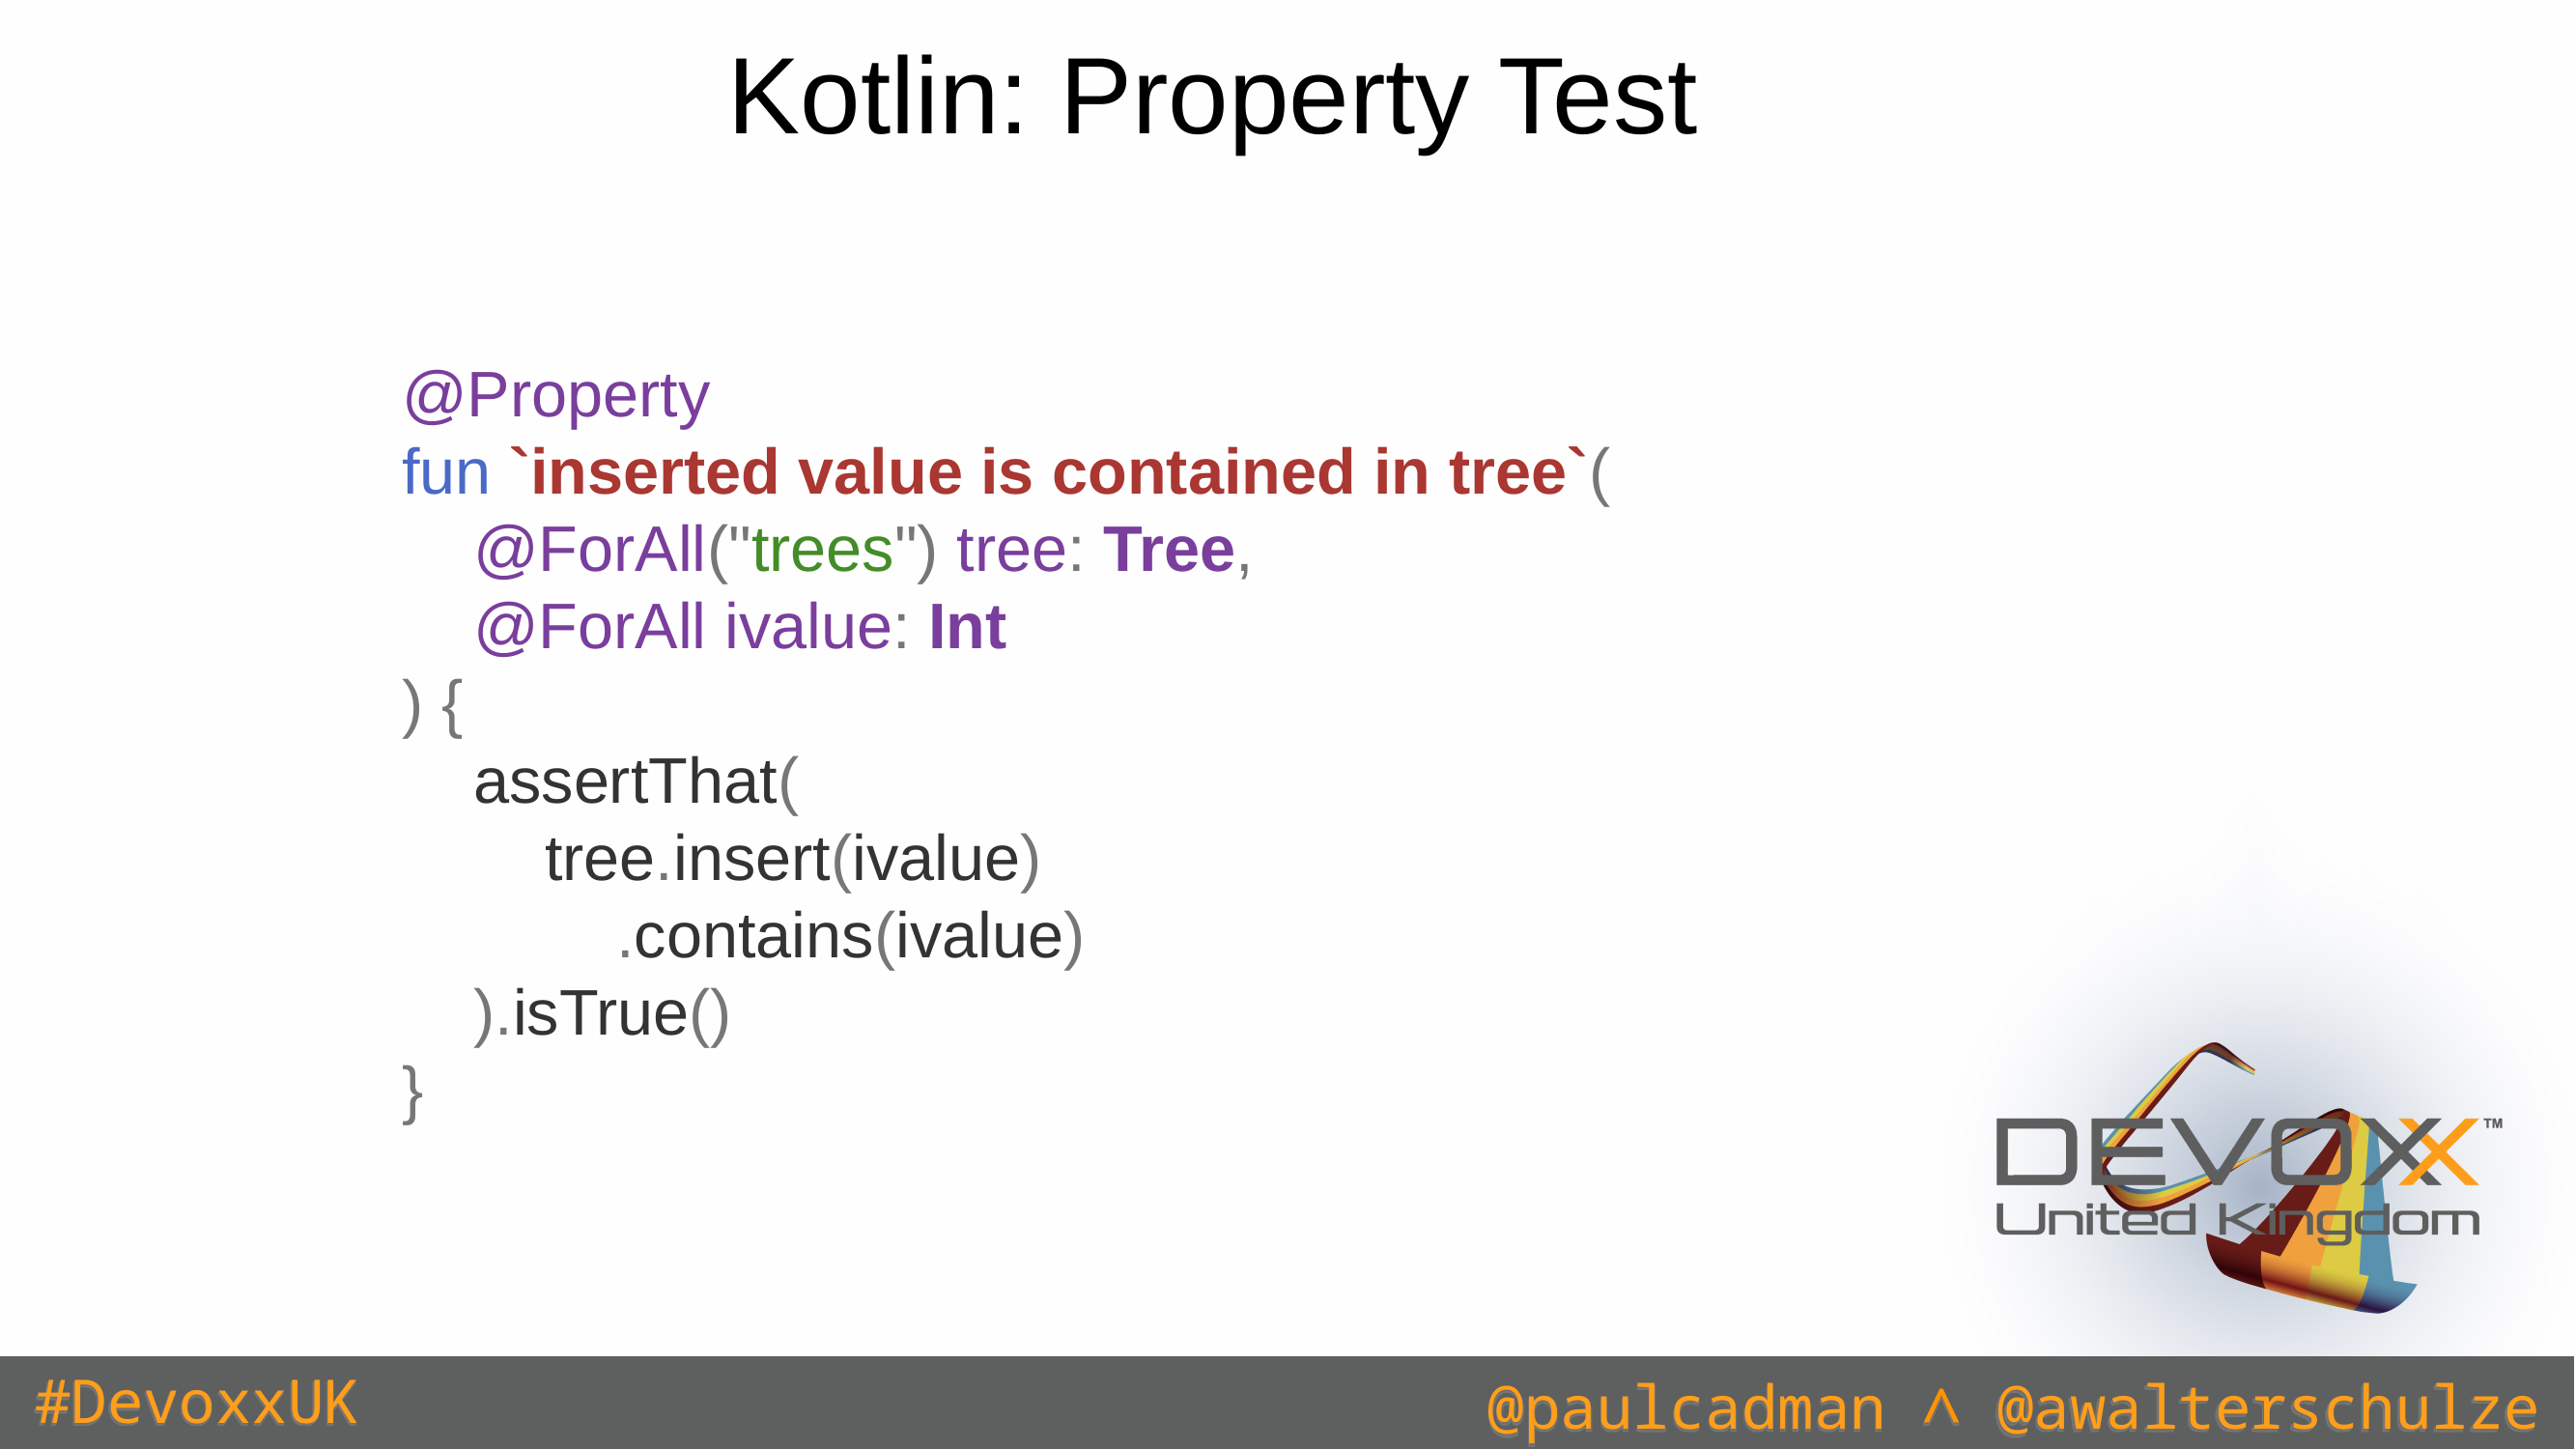

Kotlin: Property Test
@Property
fun `inserted value is contained in tree`(
    @ForAll("trees") tree: Tree,
    @ForAll ivalue: Int
) {
    assertThat(
        tree.insert(ivalue)
            .contains(ivalue)
    ).isTrue()
}